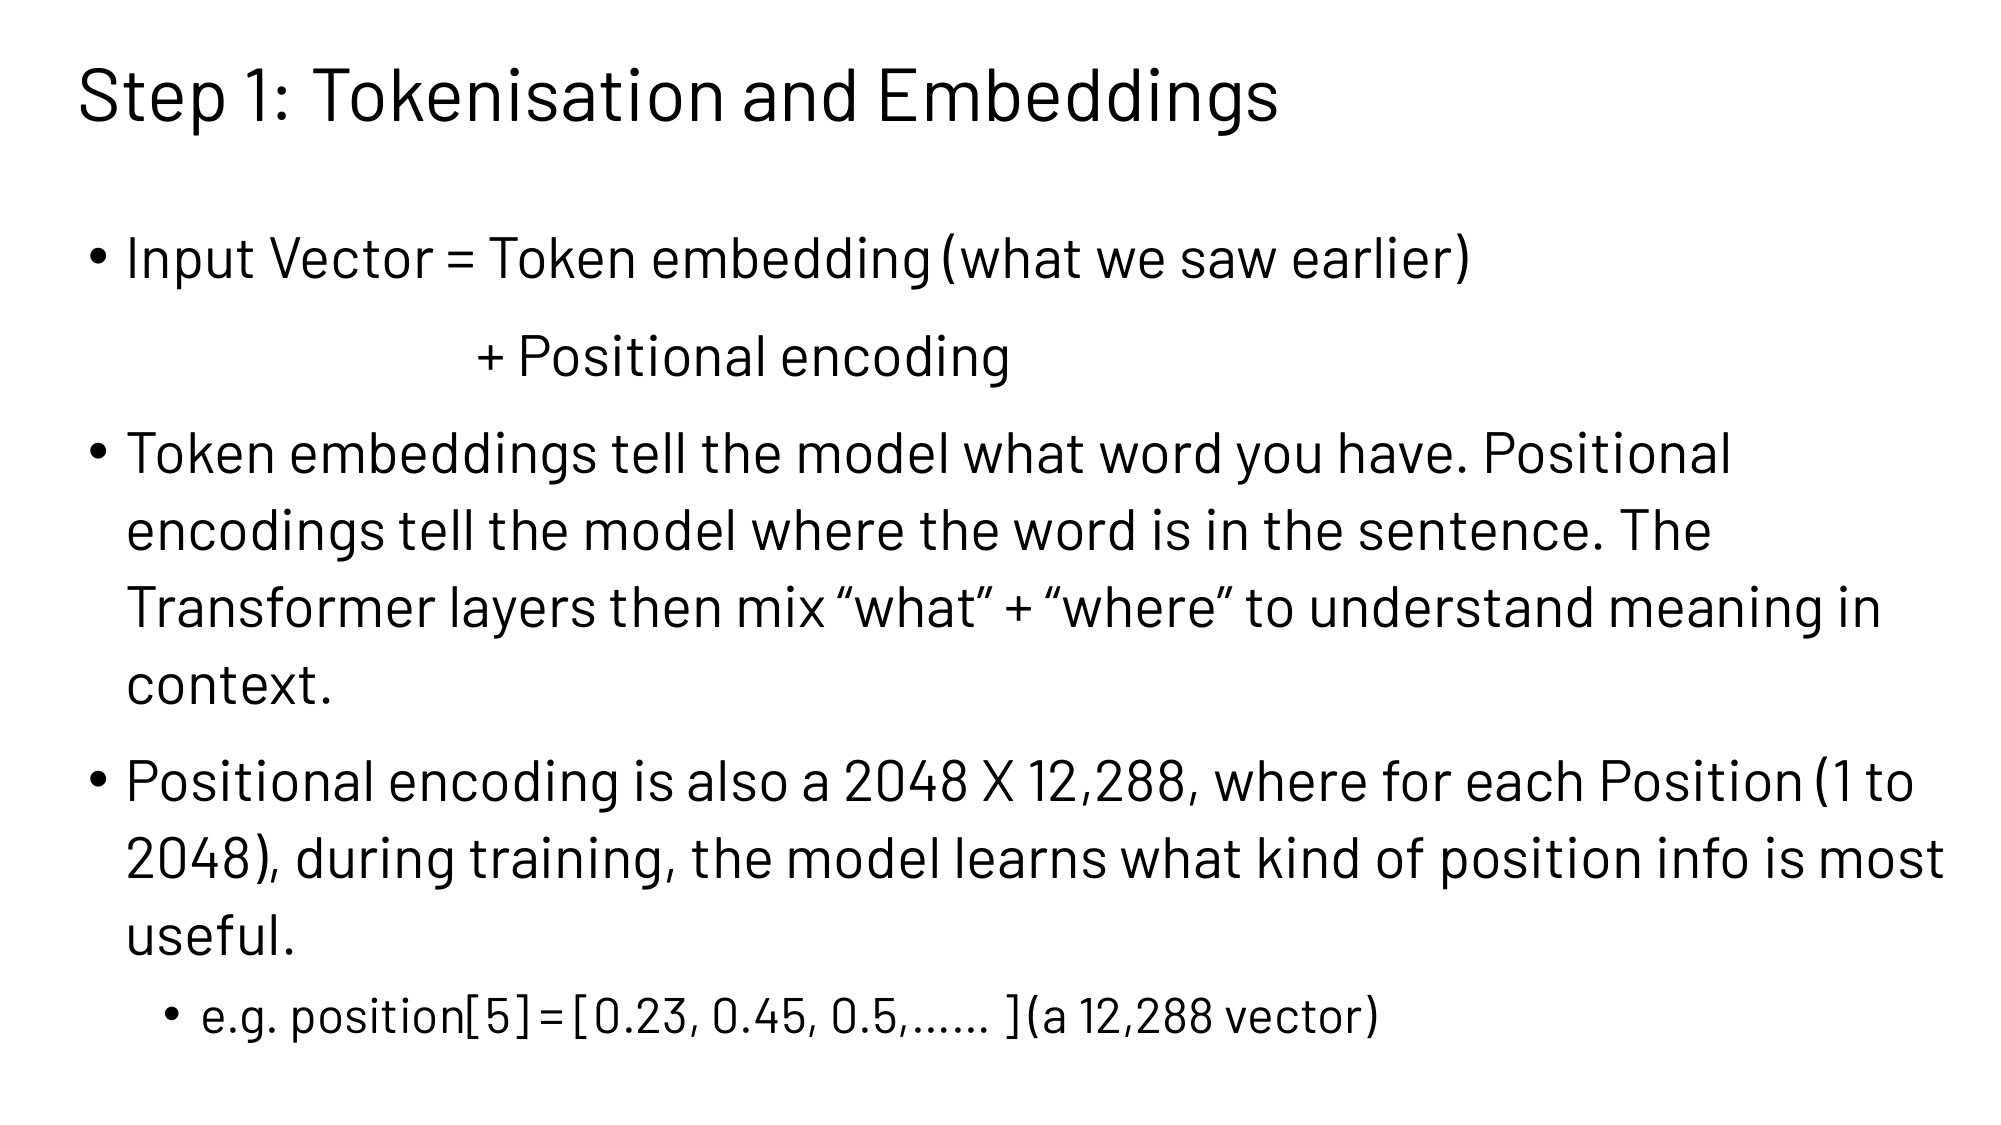

Step 1: Tokenisation and Embeddings
Input Vector = Token embedding (what we saw earlier)
                                 + Positional encoding
Token embeddings tell the model what word you have. Positional encodings tell the model where the word is in the sentence. The Transformer layers then mix “what” + “where” to understand meaning in context.
Positional encoding is also a 2048 X 12,288, where for each Position (1 to 2048), during training, the model learns what kind of position info is most useful.
e.g. position[5] = [0.23, 0.45, 0.5,…… ] (a 12,288 vector)